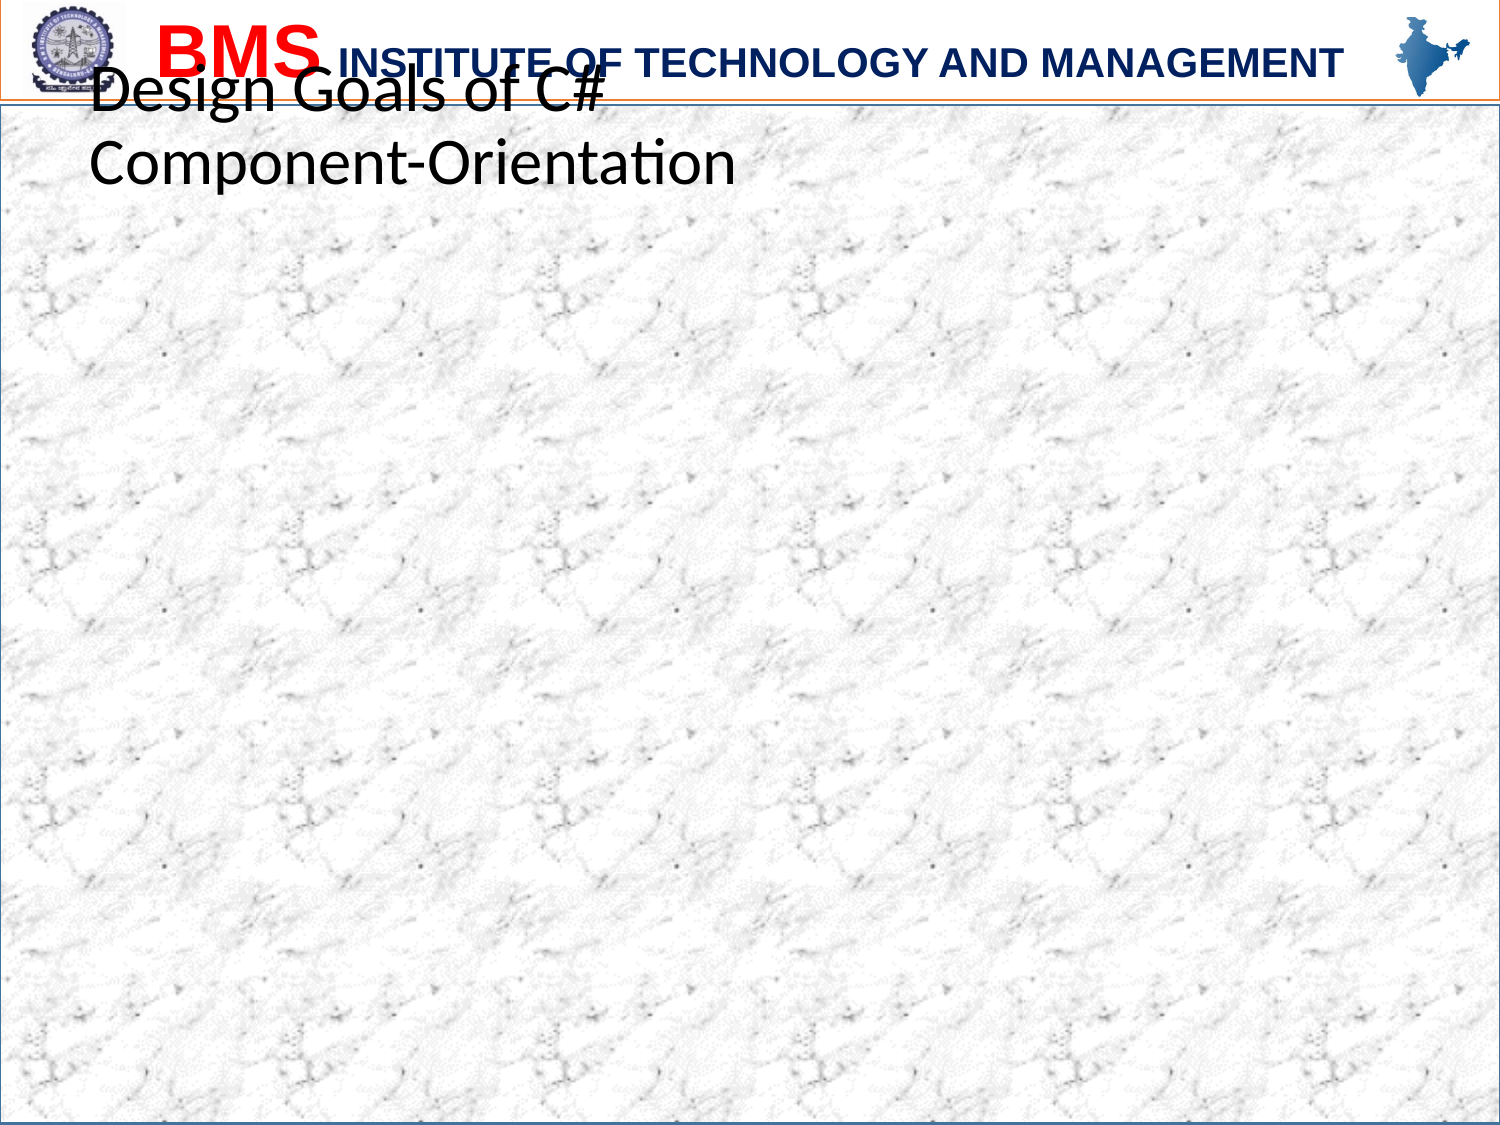

# Design Goals of C# Component-Orientation
Component concepts are first class
Properties, methods, events
Design-time and run-time attributes
Integrated documentation using XML
Enables “one-stop programming”
No header files, IDL, etc.
Can be embedded in ASP pages